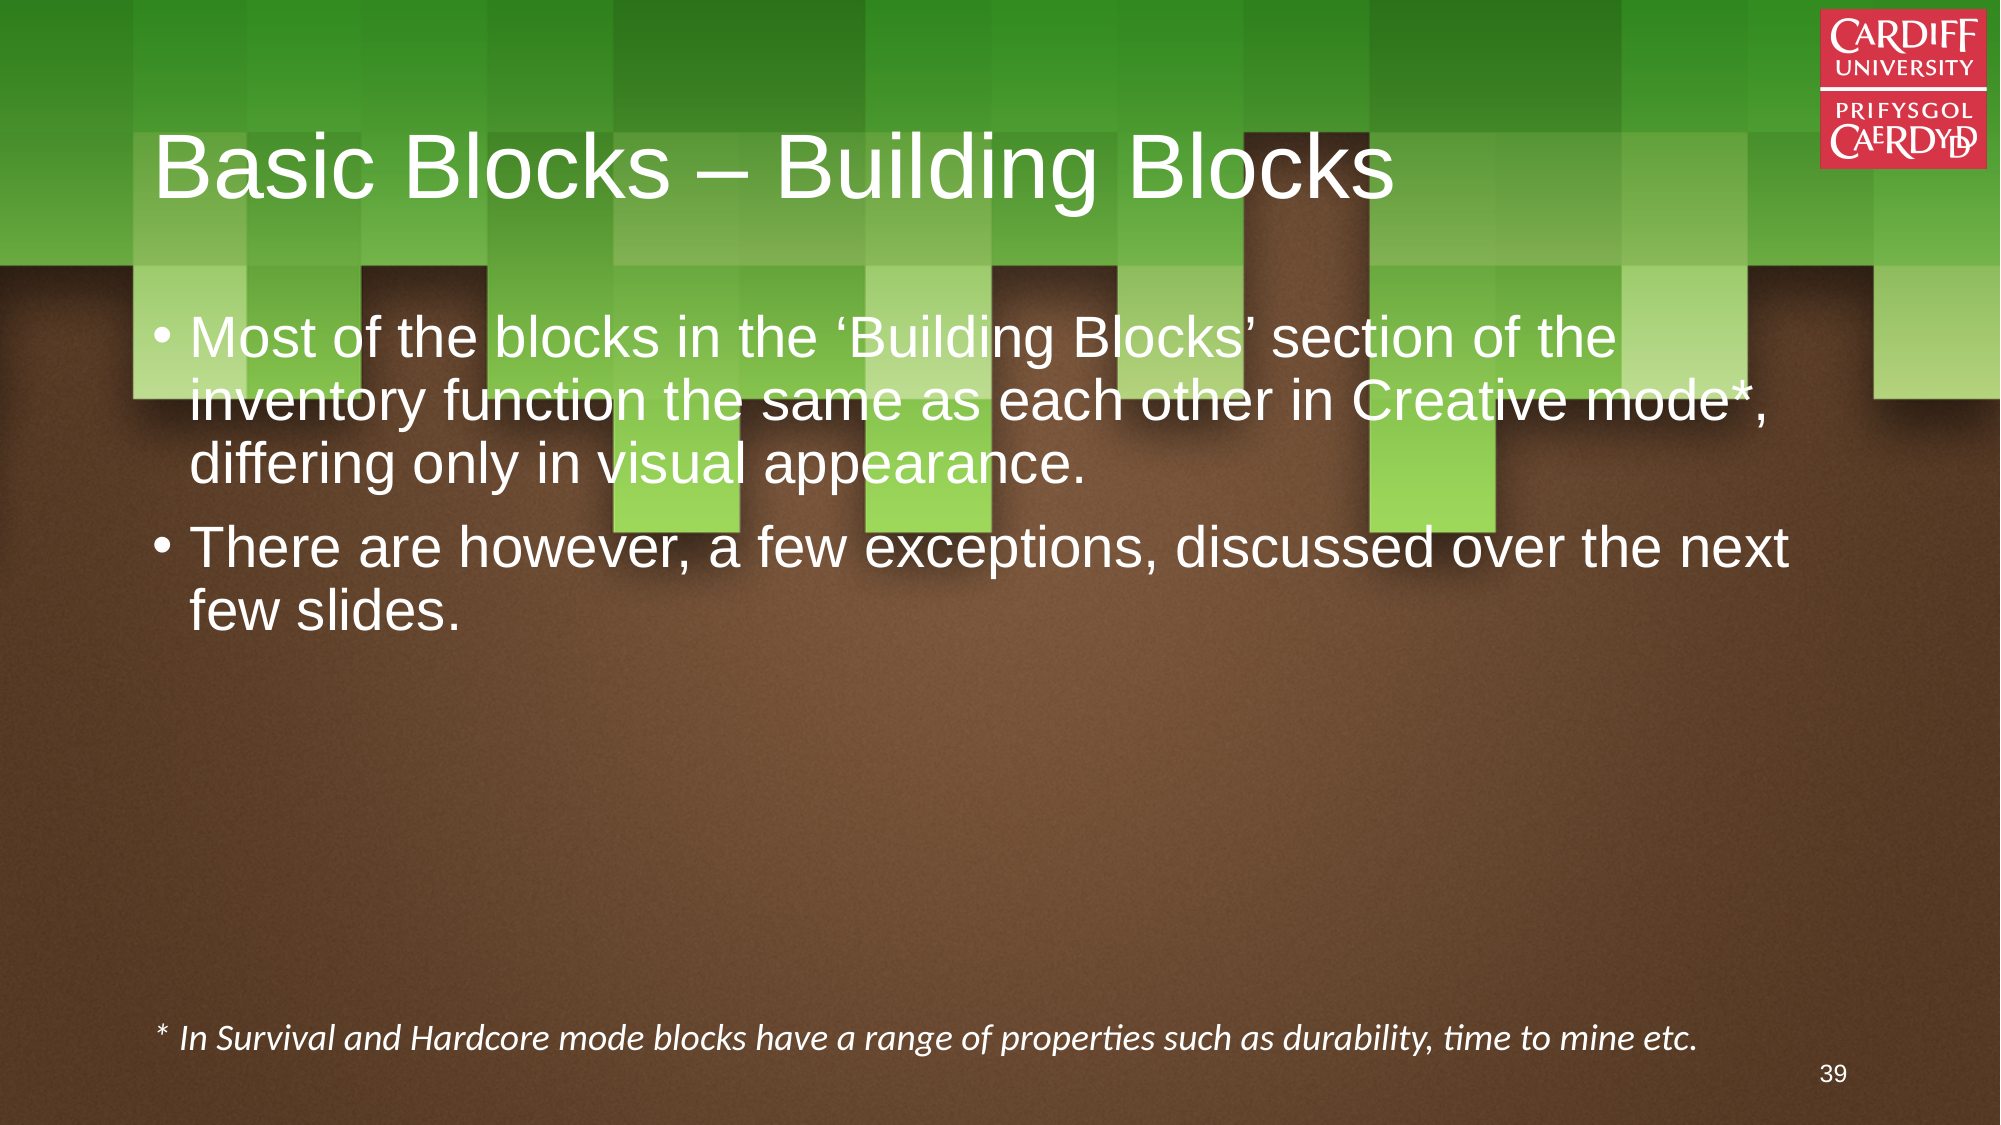

# Basic Blocks – Building Blocks
Most of the blocks in the ‘Building Blocks’ section of the inventory function the same as each other in Creative mode*, differing only in visual appearance.
There are however, a few exceptions, discussed over the next few slides.
* In Survival and Hardcore mode blocks have a range of properties such as durability, time to mine etc.
39